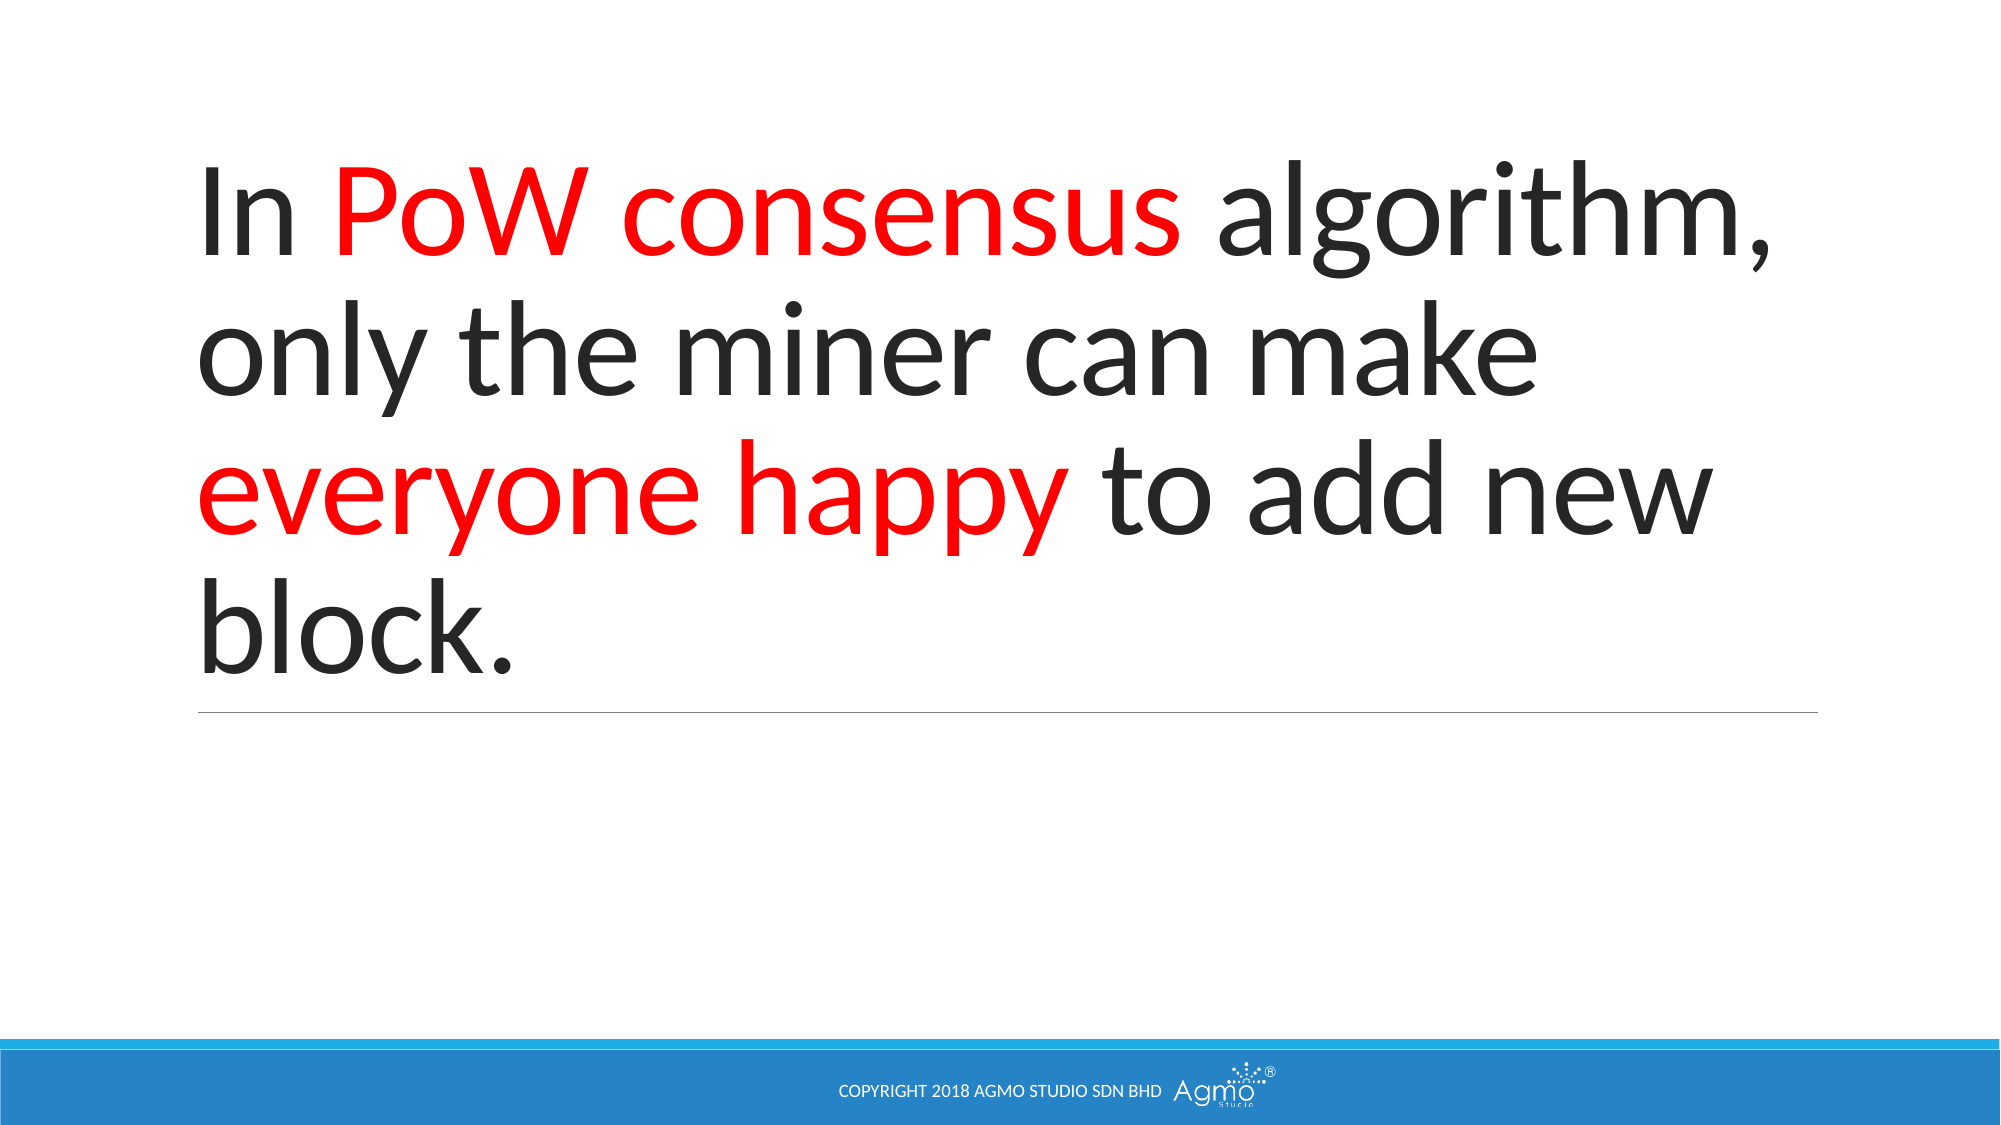

# In PoW consensus algorithm, only the miner can make everyone happy to add new block.

Copyright 2018 Agmo Studio Sdn Bhd